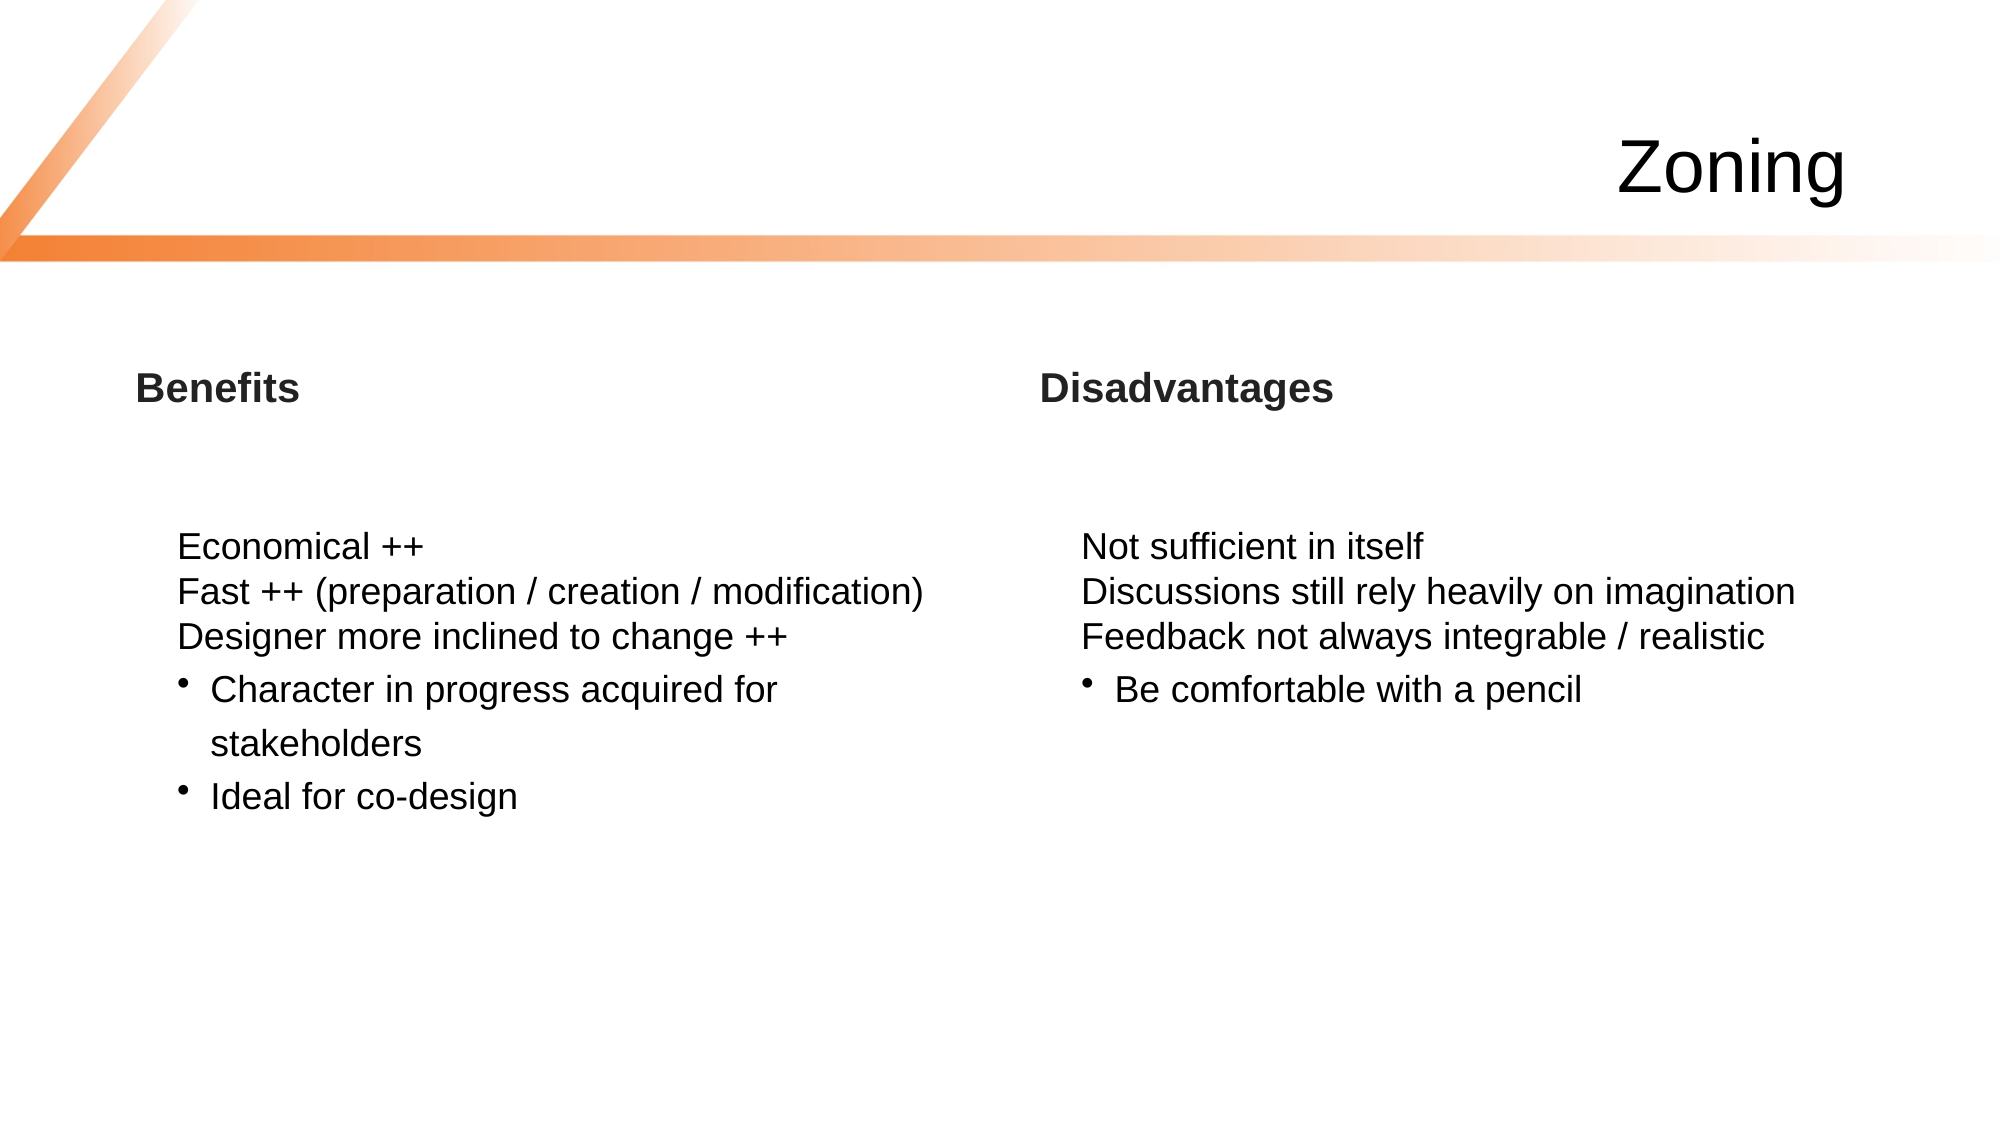

# Zoning
Benefits
Disadvantages
Economical ++
Fast ++ (preparation / creation / modification)
Designer more inclined to change ++
Character in progress acquired for stakeholders
Ideal for co-design
Not sufficient in itself
Discussions still rely heavily on imagination
Feedback not always integrable / realistic
Be comfortable with a pencil